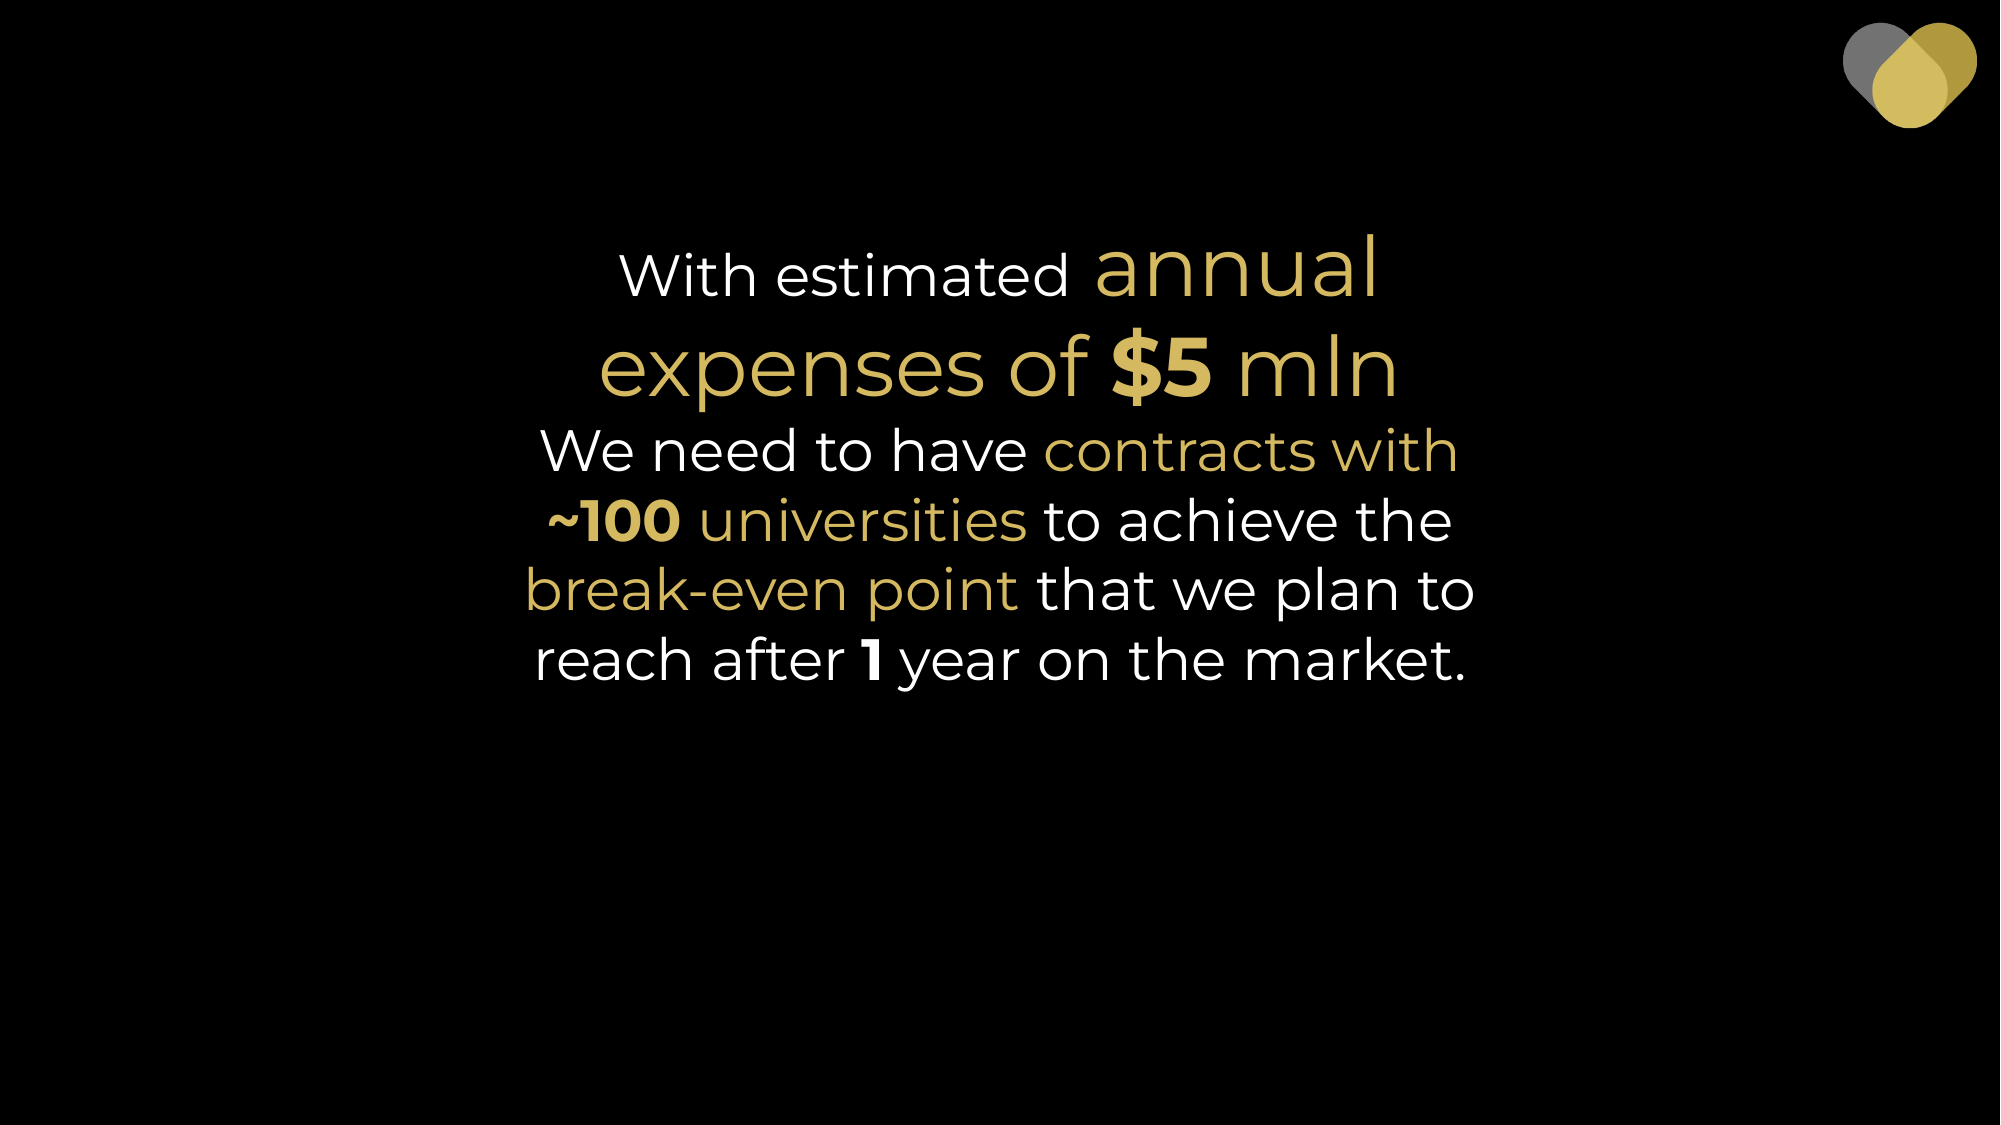

# With estimated annual expenses of $5 mln We need to have contracts with ~100 universities to achieve the break-even point that we plan to reach after 1 year on the market.